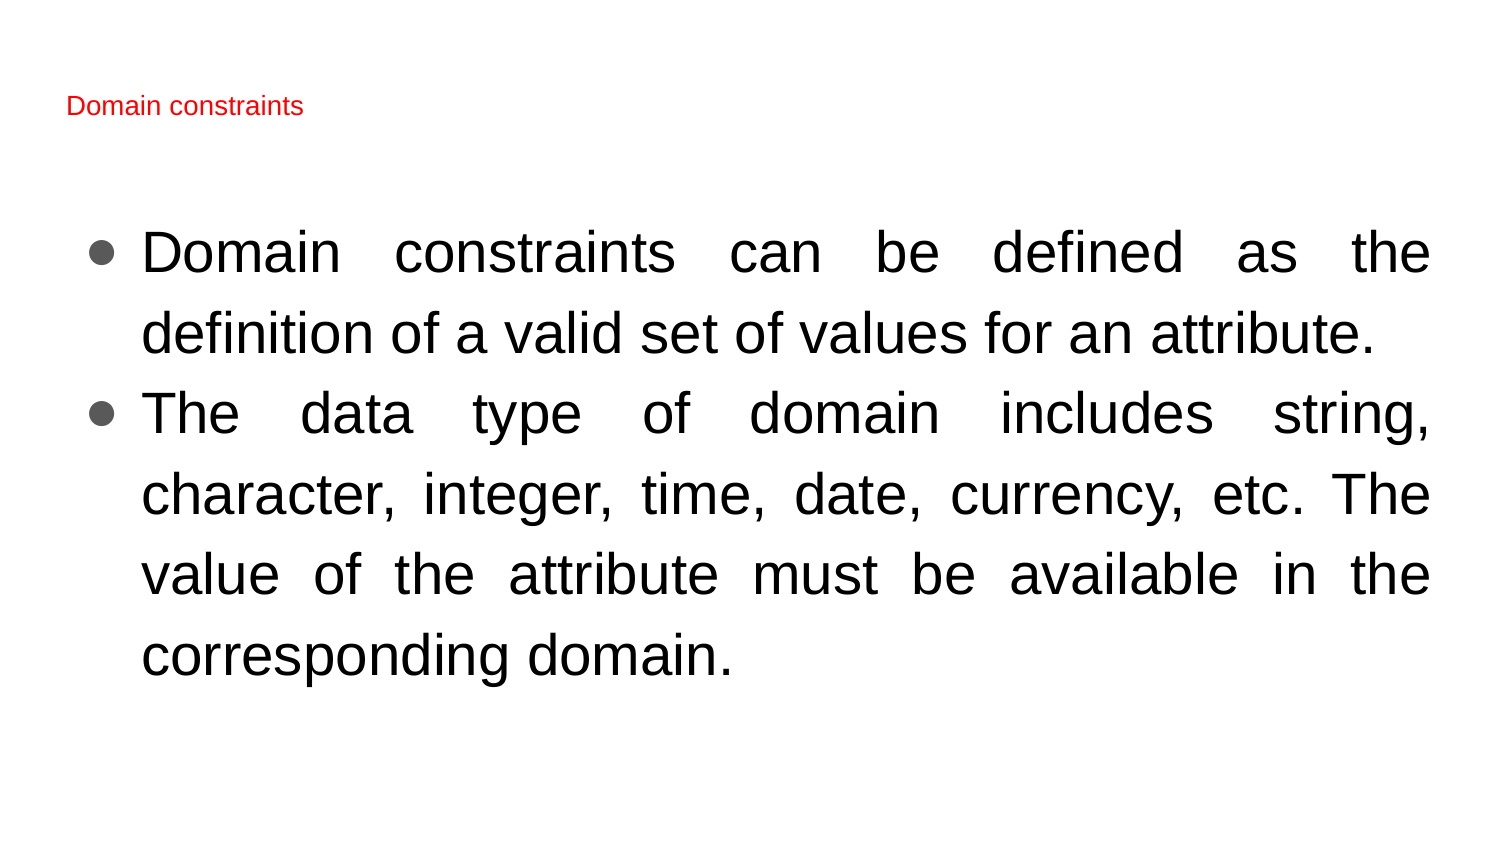

# Domain constraints
Domain constraints can be defined as the definition of a valid set of values for an attribute.
The data type of domain includes string, character, integer, time, date, currency, etc. The value of the attribute must be available in the corresponding domain.